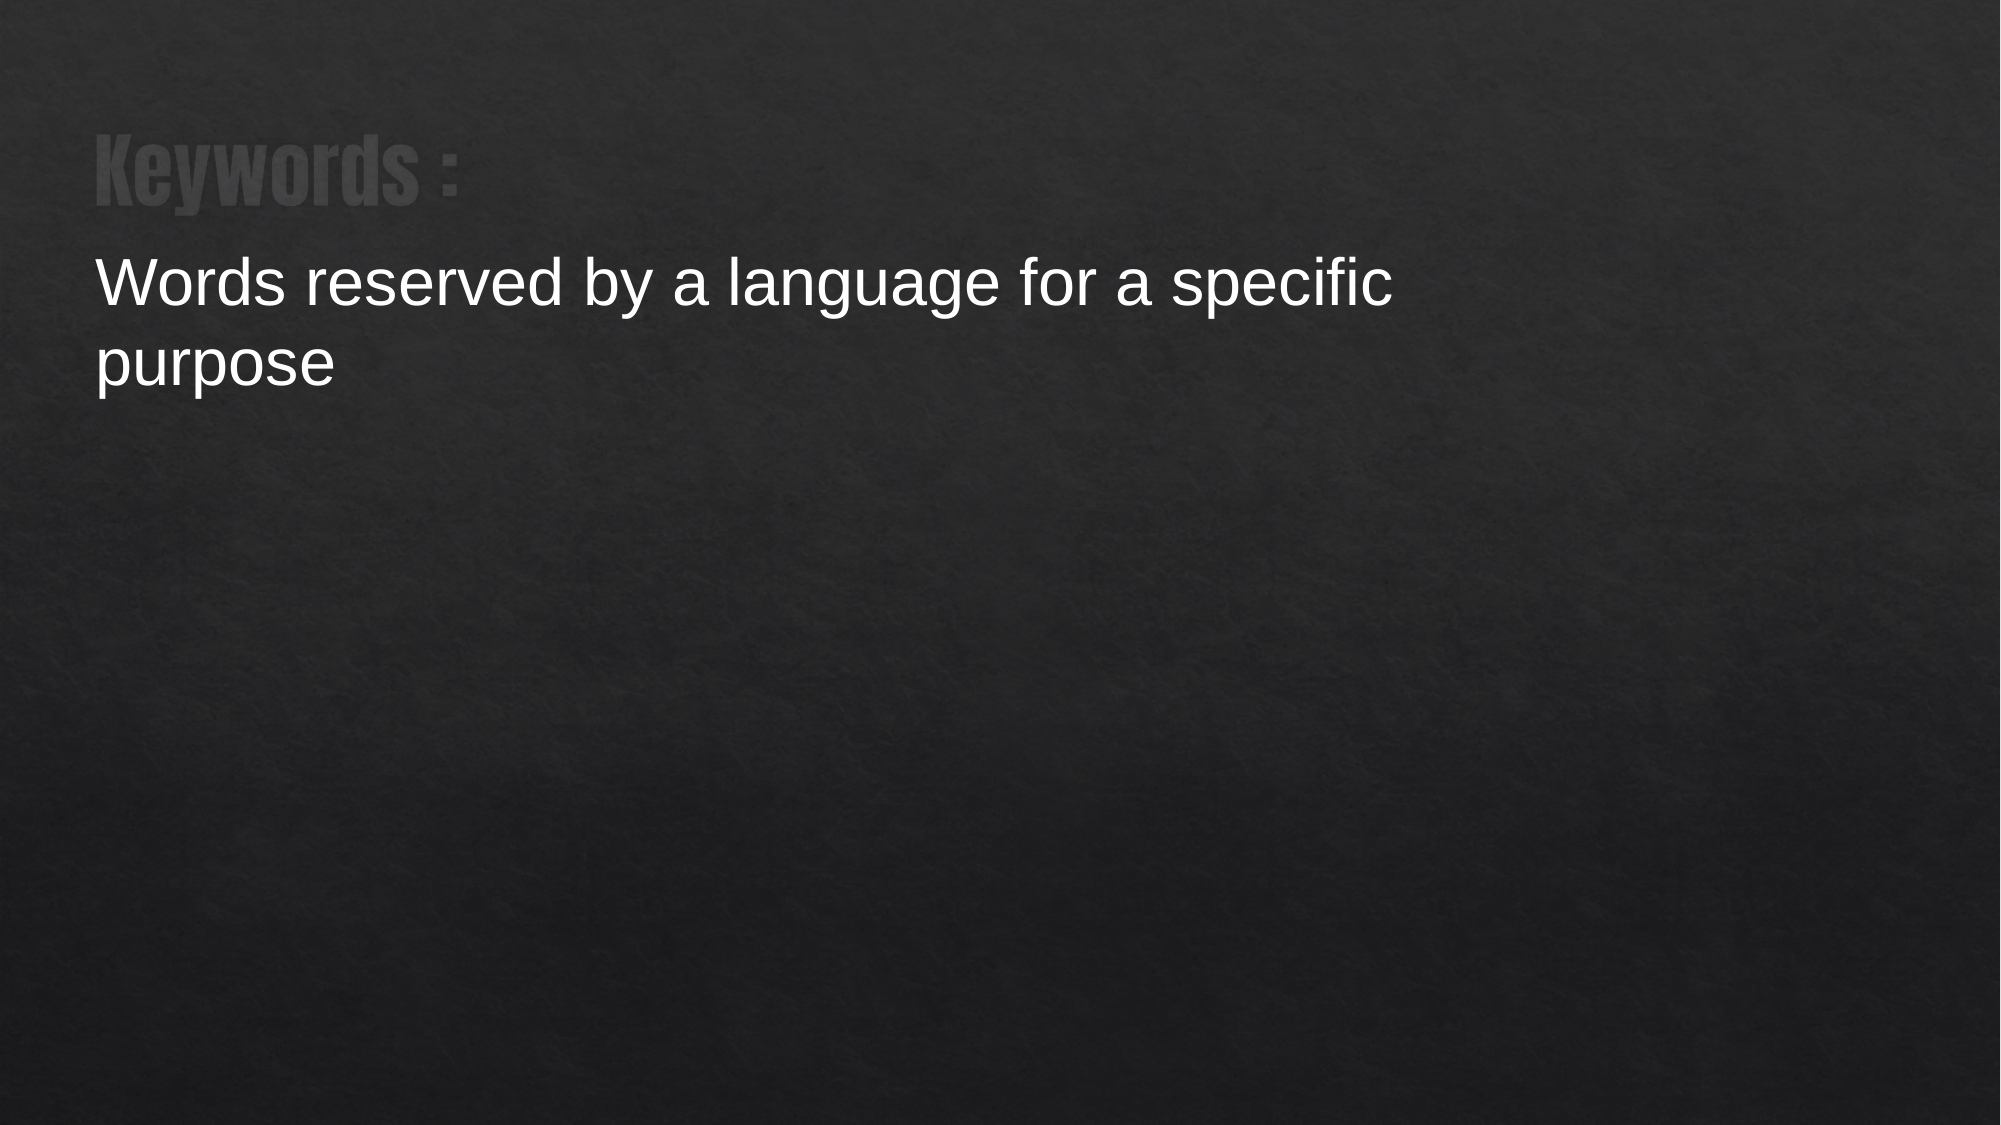

# Keywords :
Words reserved by a language for a specific purpose